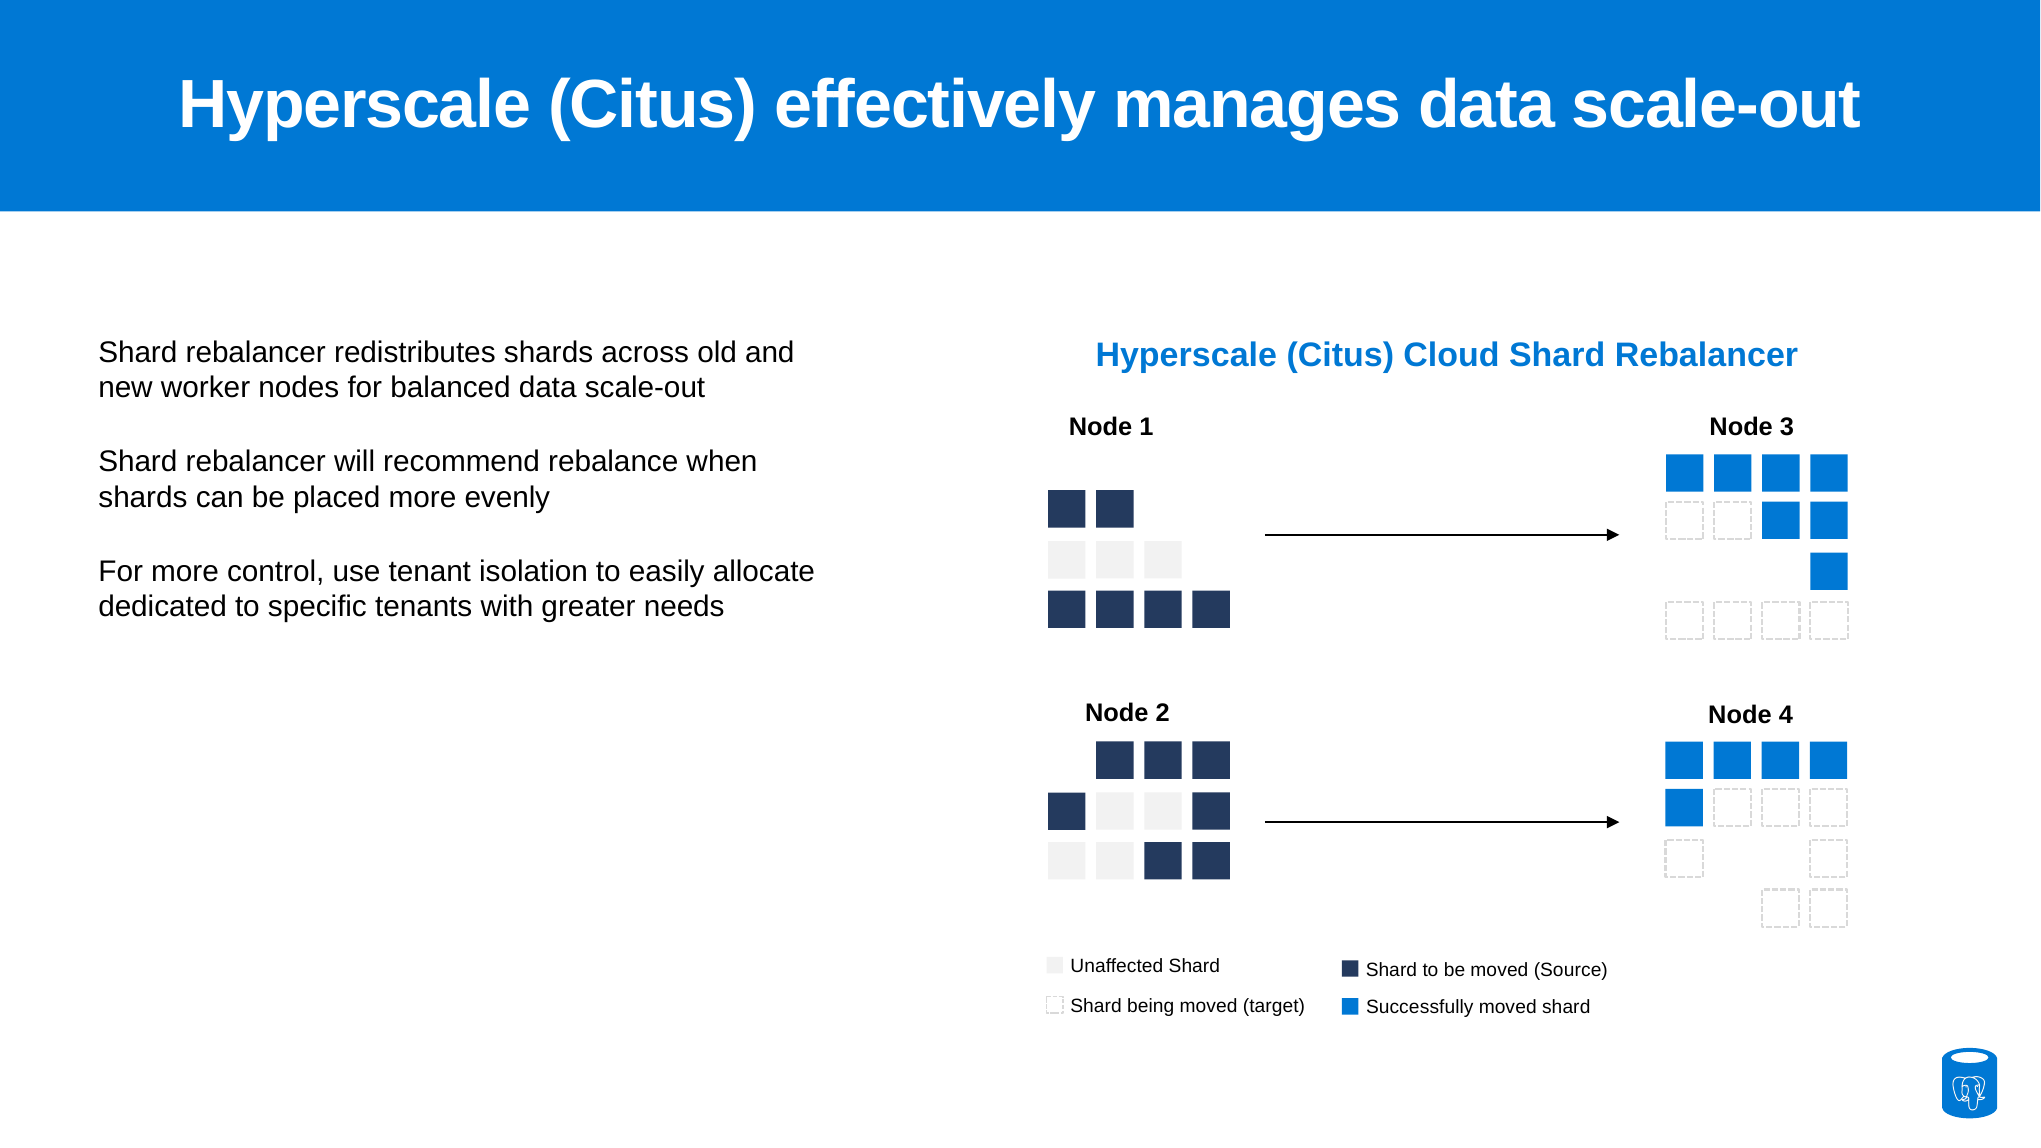

# Hyperscale (Citus) effectively manages data scale-out
Shard rebalancer redistributes shards across old and new worker nodes for balanced data scale-out
Shard rebalancer will recommend rebalance when shards can be placed more evenly
For more control, use tenant isolation to easily allocate dedicated to specific tenants with greater needs
Hyperscale (Citus) Cloud Shard Rebalancer

Node 1
Node 3

Node 2
Node 4

Unaffected Shard

Shard to be moved (Source)

Shard being moved (target)
Successfully moved shard